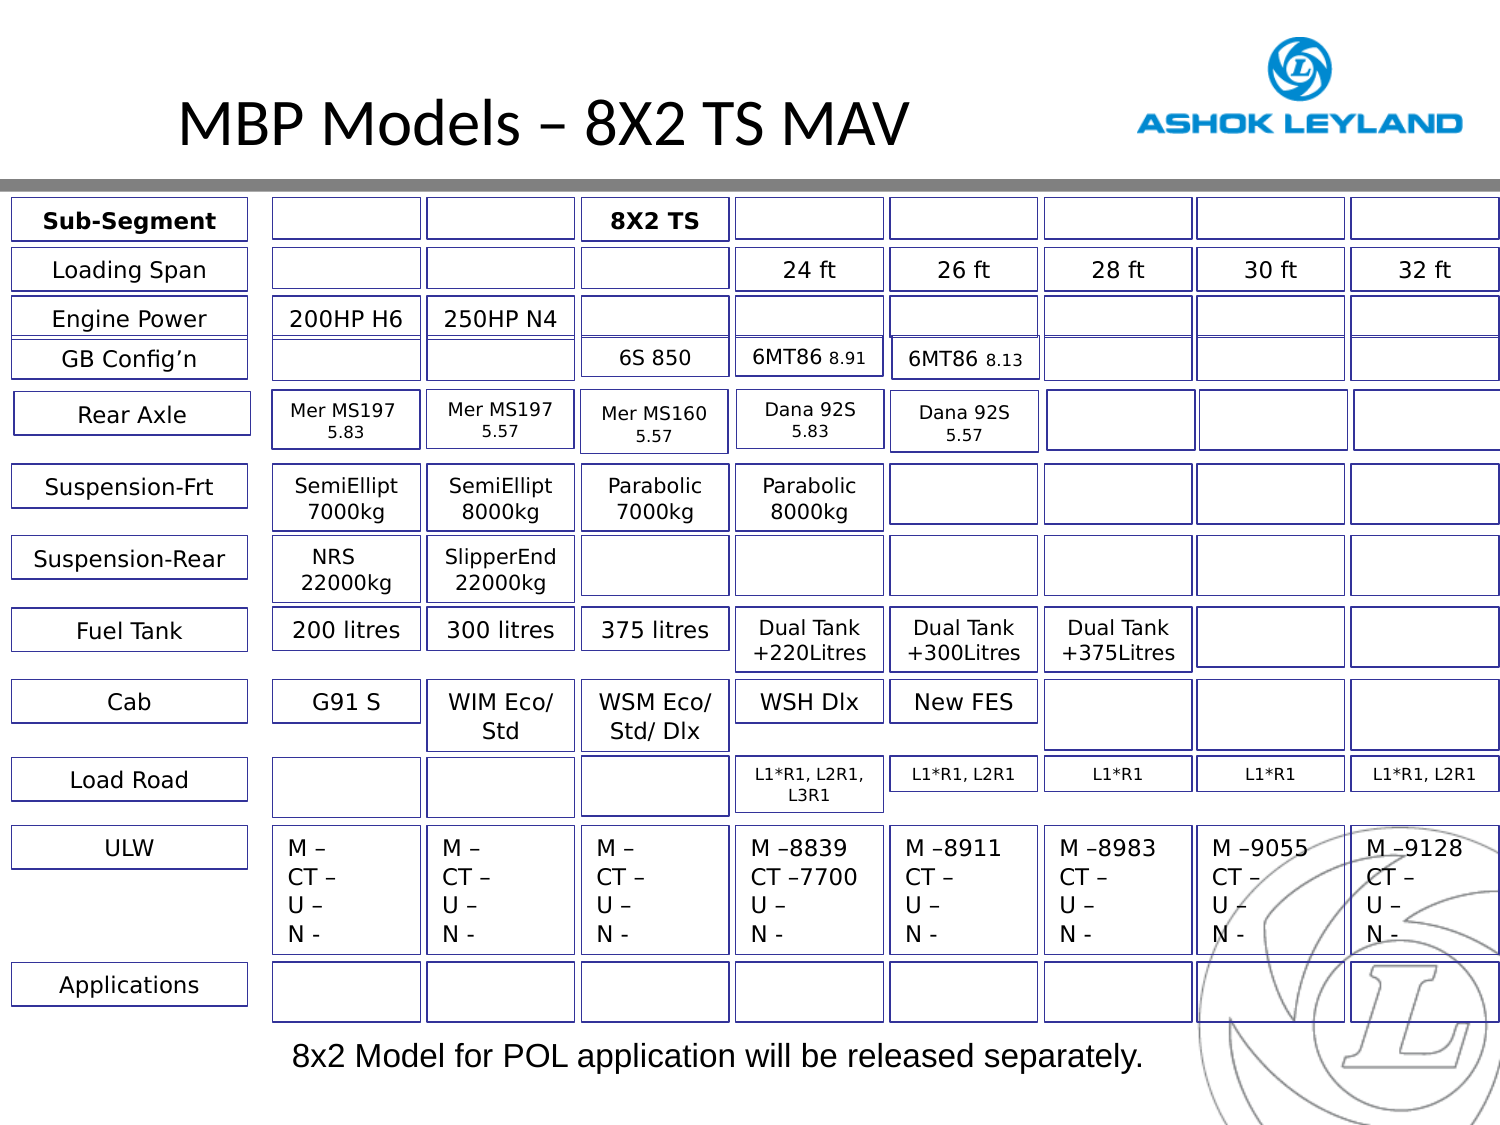

# MBP Models – 8X2 TS MAV

8X2 TS

Sub-Segment
30 ft
32 ft

24 ft
26 ft
28 ft

Loading Span

200HP H6
250HP N4

Engine Power

6MT86 8.91
6MT86 8.13

6S 850

GB Config’n
Mer MS160 5.57
Mer MS197 5.57
Dana 92S 5.83

Mer MS197  5.83

Dana 92S 5.57
Rear Axle

SemiEllipt 7000kg
SemiEllipt 8000kg
Parabolic 7000kg
Parabolic 8000kg

Suspension-Frt

NRS     22000kg
SlipperEnd 22000kg

Suspension-Rear
Dual Tank
+220Litres

200 litres
375 litres
300 litres
Dual Tank
+300Litres
Dual Tank
+375Litres
Fuel Tank

G91 S
WIM Eco/ Std
WSM Eco/ Std/ Dlx
New FES
WSH Dlx

Cab
L1*R1
L1*R1, L2R1

L1*R1, L2R1, L3R1
L1*R1, L2R1
L1*R1

Load Road

M –9055
CT –
U –
N -
M –9128
CT –
U –
N -
M –
CT –
U –
N -
M –
CT –
U –
N -
M –
CT –
U –
N -
M –8839
CT –7700
U –
N -
M –8911
CT –
U –
N -
M –8983
CT –
U –
N -
ULW

Applications
8x2 Model for POL application will be released separately.